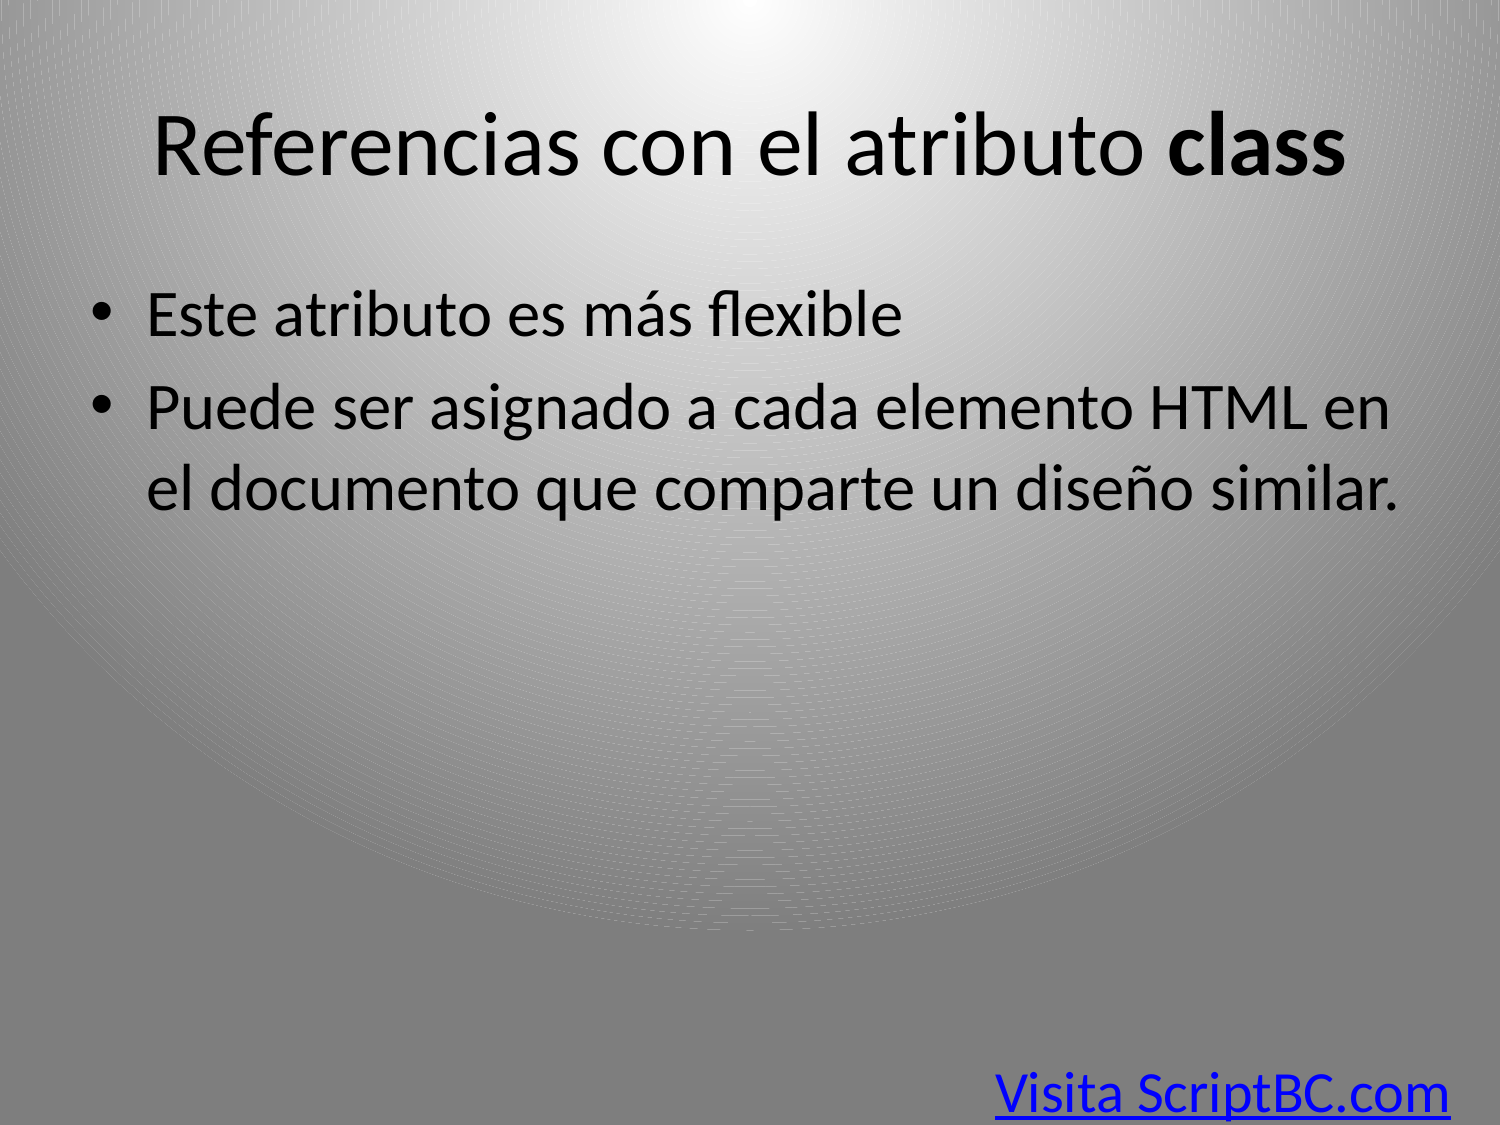

# Referencias con el atributo class
Este atributo es más flexible
Puede ser asignado a cada elemento HTML en el documento que comparte un diseño similar.
Visita ScriptBC.com